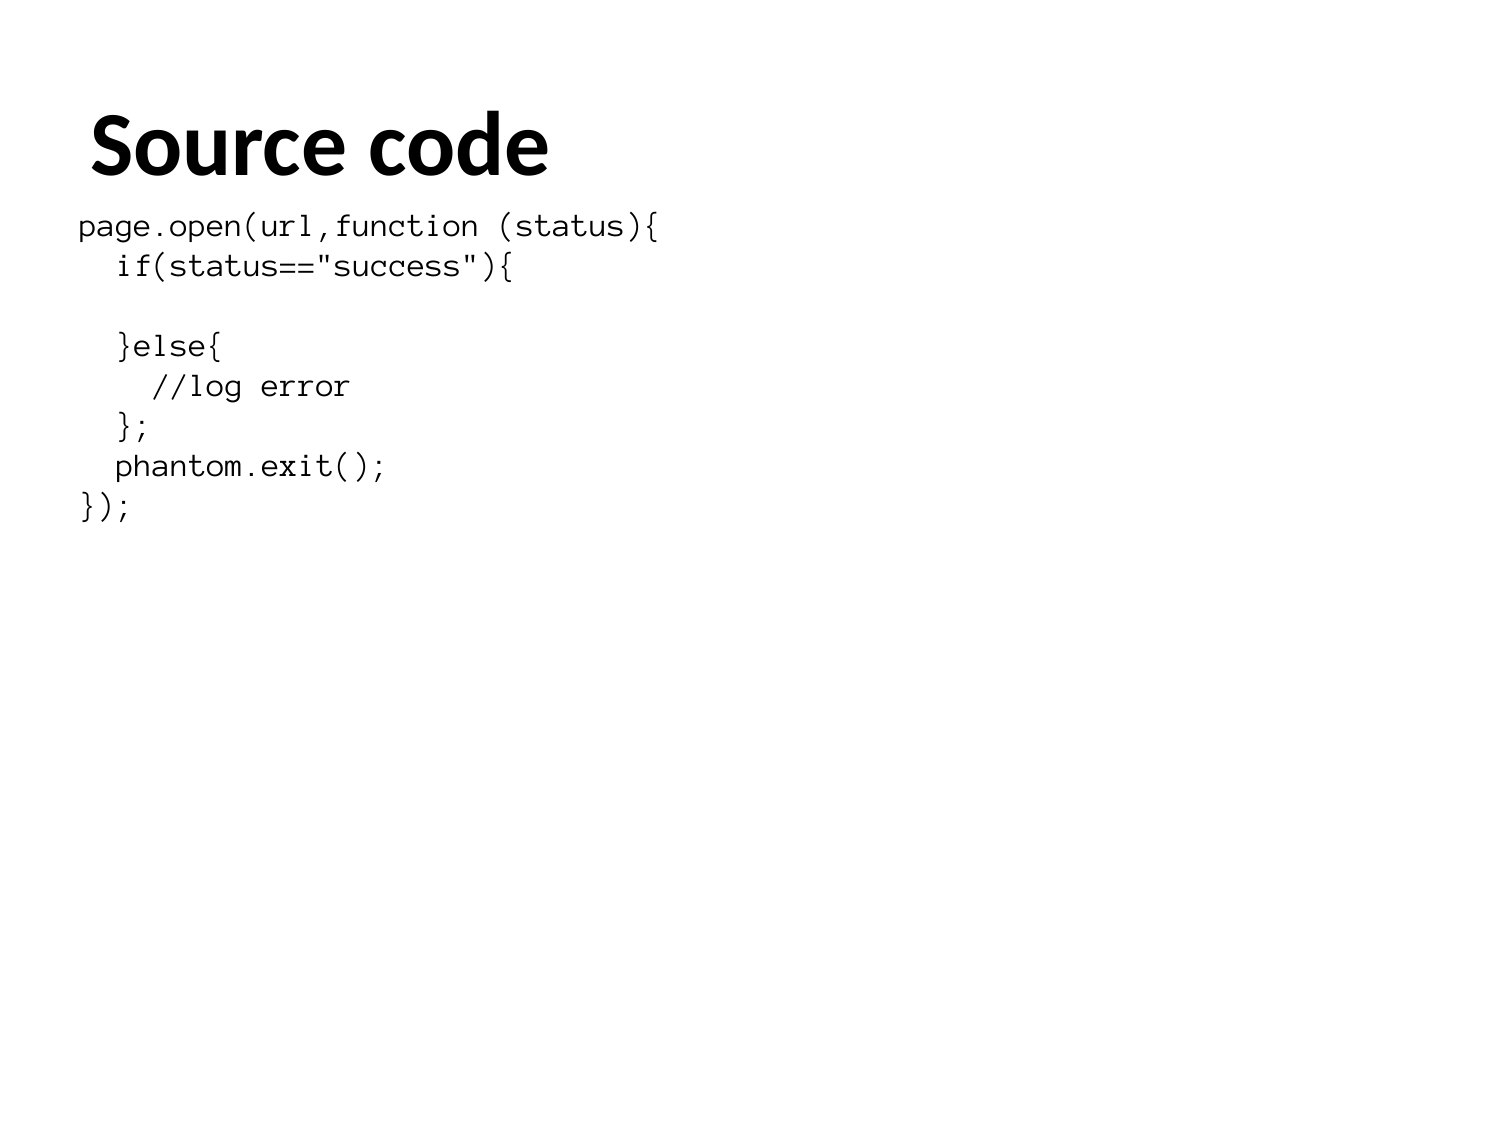

# Source code
page.open(url,function (status){
  if(status=="success"){

  }else{
    //log error
  };
  phantom.exit();
});